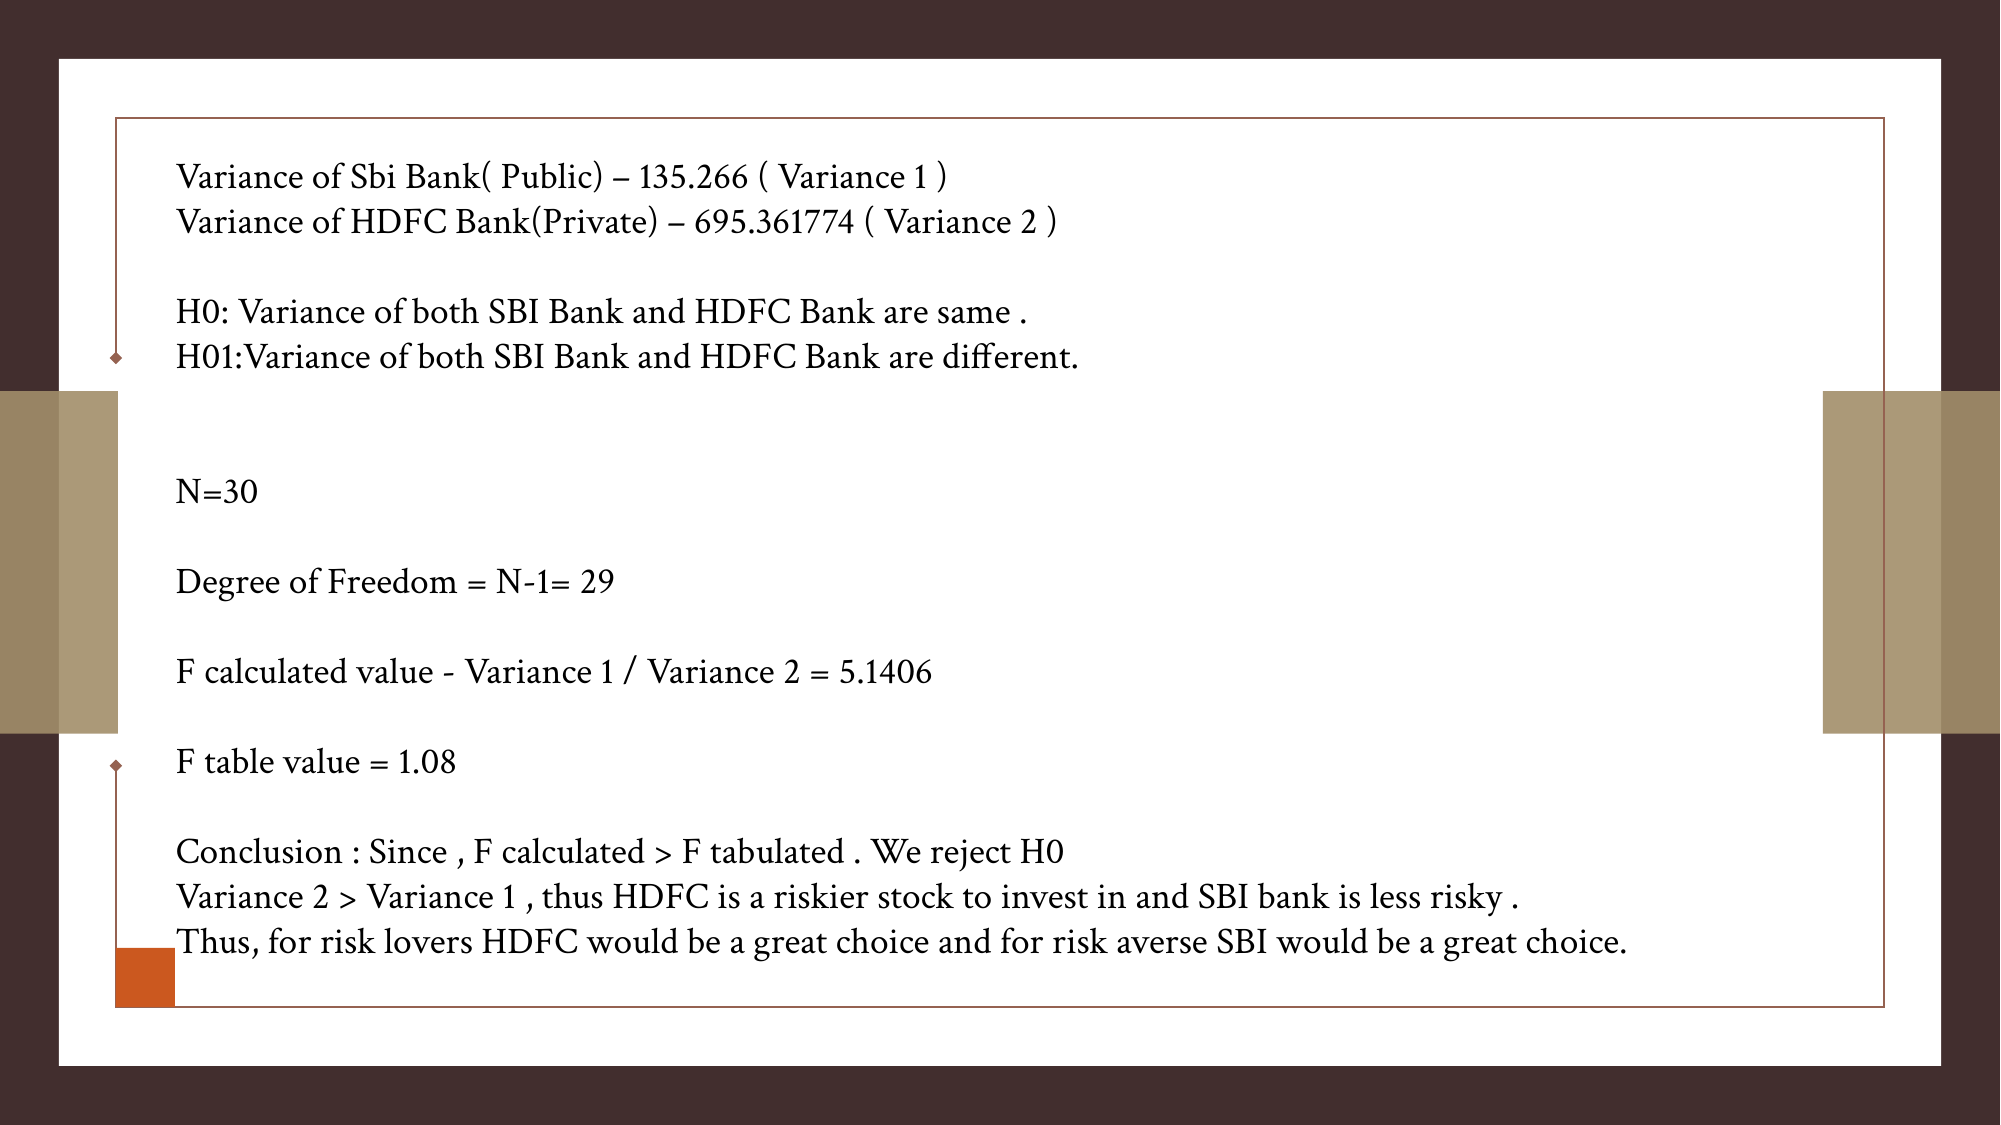

Variance of Sbi Bank( Public) – 135.266 ( Variance 1 )
Variance of HDFC Bank(Private) – 695.361774 ( Variance 2 )

H0: Variance of both SBI Bank and HDFC Bank are same .
H01:Variance of both SBI Bank and HDFC Bank are different.

N=30

Degree of Freedom = N-1= 29

F calculated value - Variance 1 / Variance 2 = 5.1406

F table value = 1.08

Conclusion : Since , F calculated > F tabulated . We reject H0
Variance 2 > Variance 1 , thus HDFC is a riskier stock to invest in and SBI bank is less risky .
Thus, for risk lovers HDFC would be a great choice and for risk averse SBI would be a great choice.